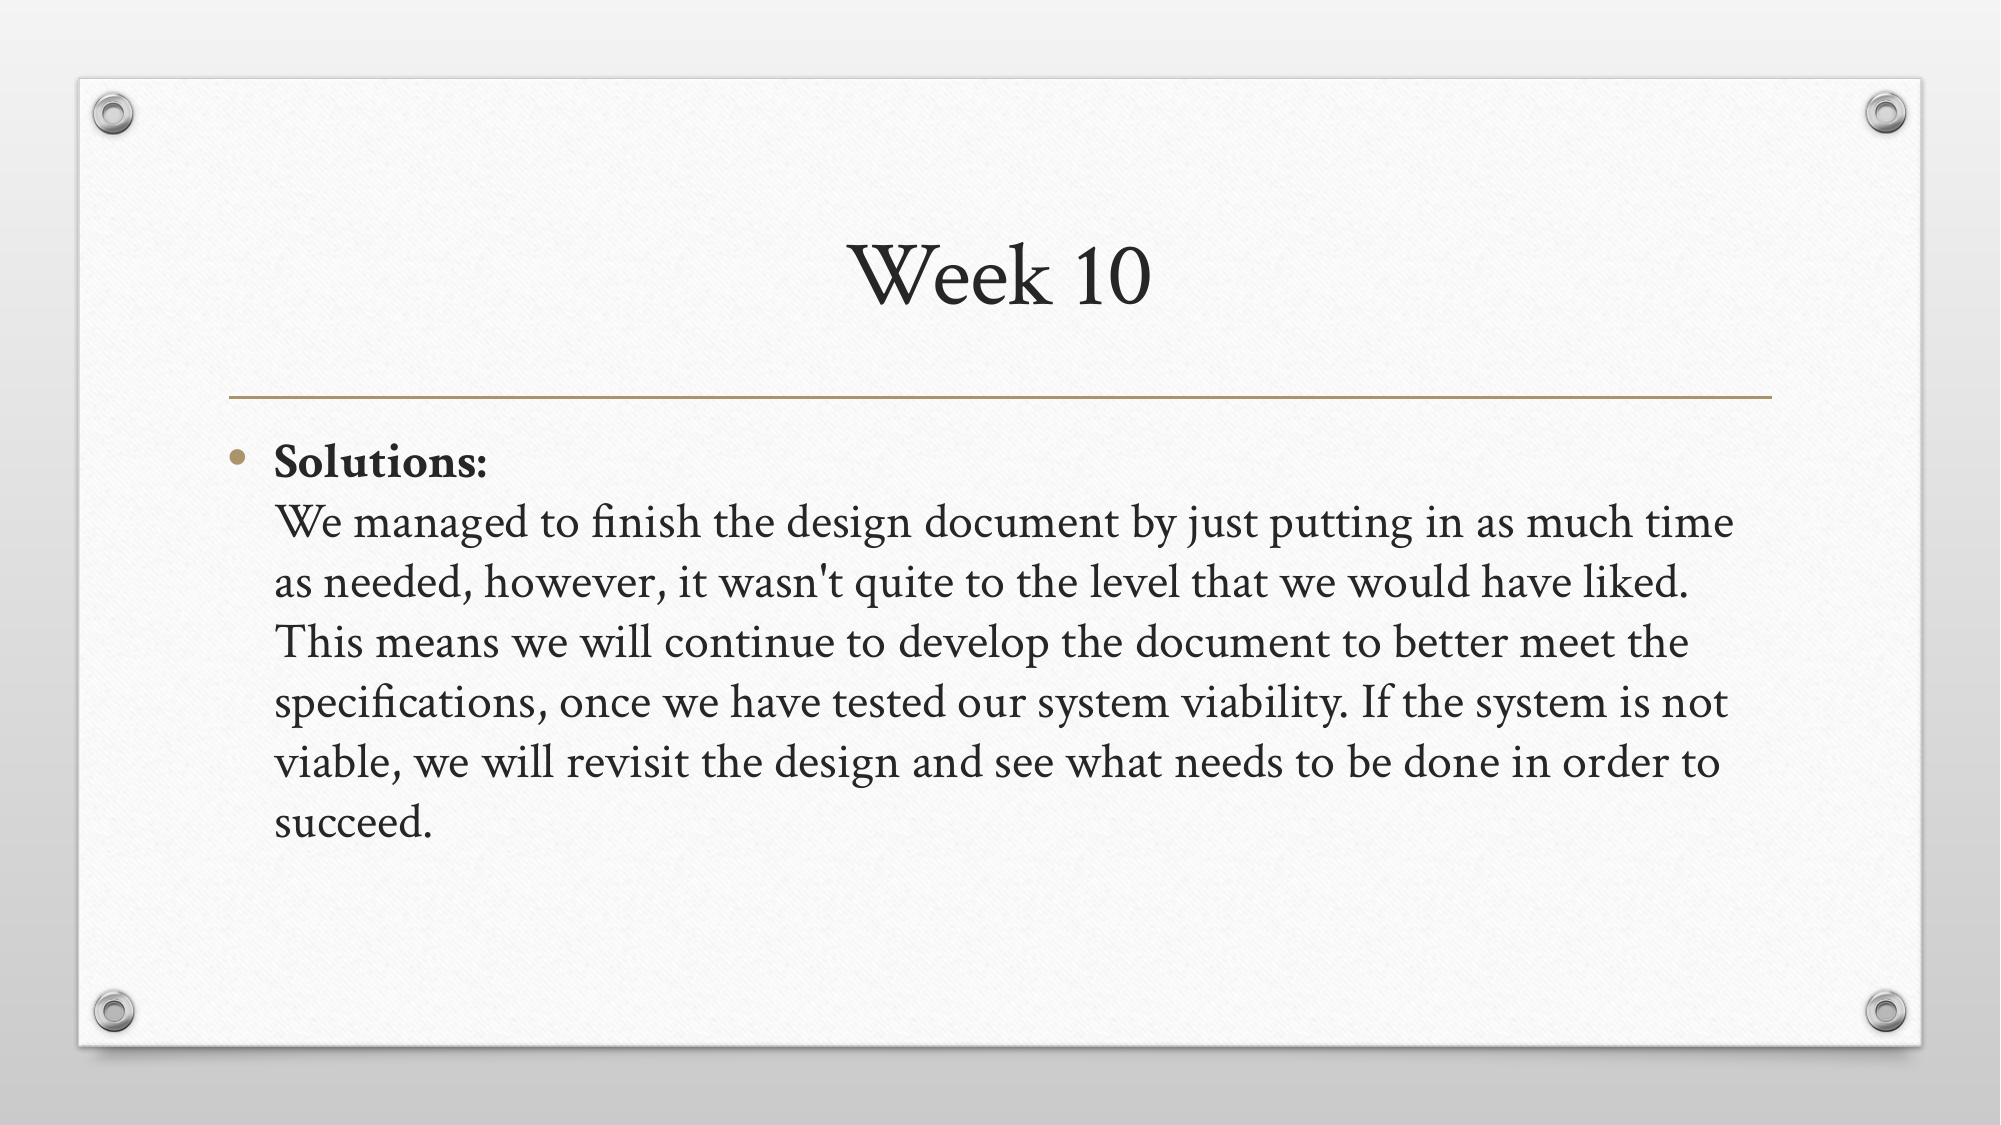

# Week 10
Solutions:
We managed to finish the design document by just putting in as much time as needed, however, it wasn't quite to the level that we would have liked. This means we will continue to develop the document to better meet the specifications, once we have tested our system viability. If the system is not viable, we will revisit the design and see what needs to be done in order to succeed.